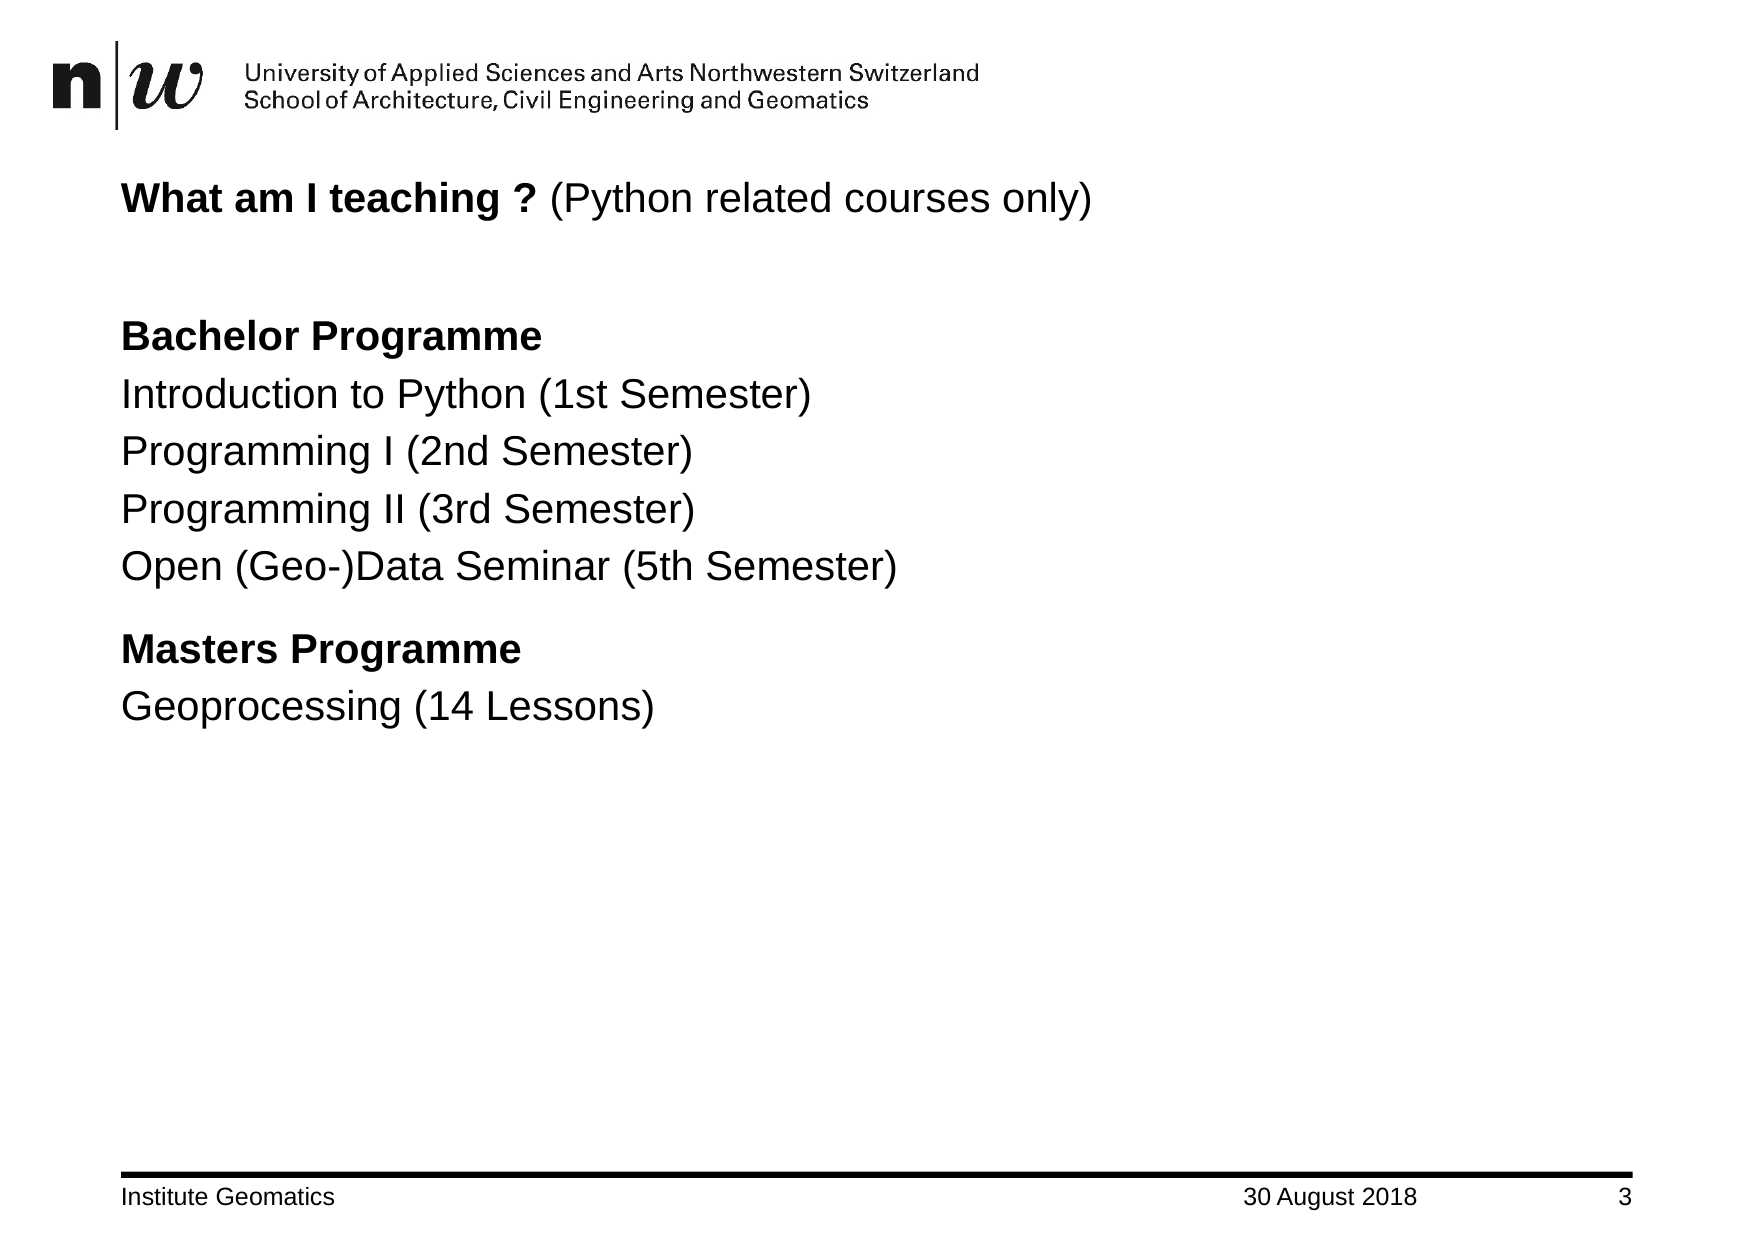

# What am I teaching ? (Python related courses only)
Bachelor Programme
Introduction to Python (1st Semester)
Programming I (2nd Semester)
Programming II (3rd Semester)
Open (Geo-)Data Seminar (5th Semester)
Masters Programme
Geoprocessing (14 Lessons)

Institute Geomatics
30 August 2018
3